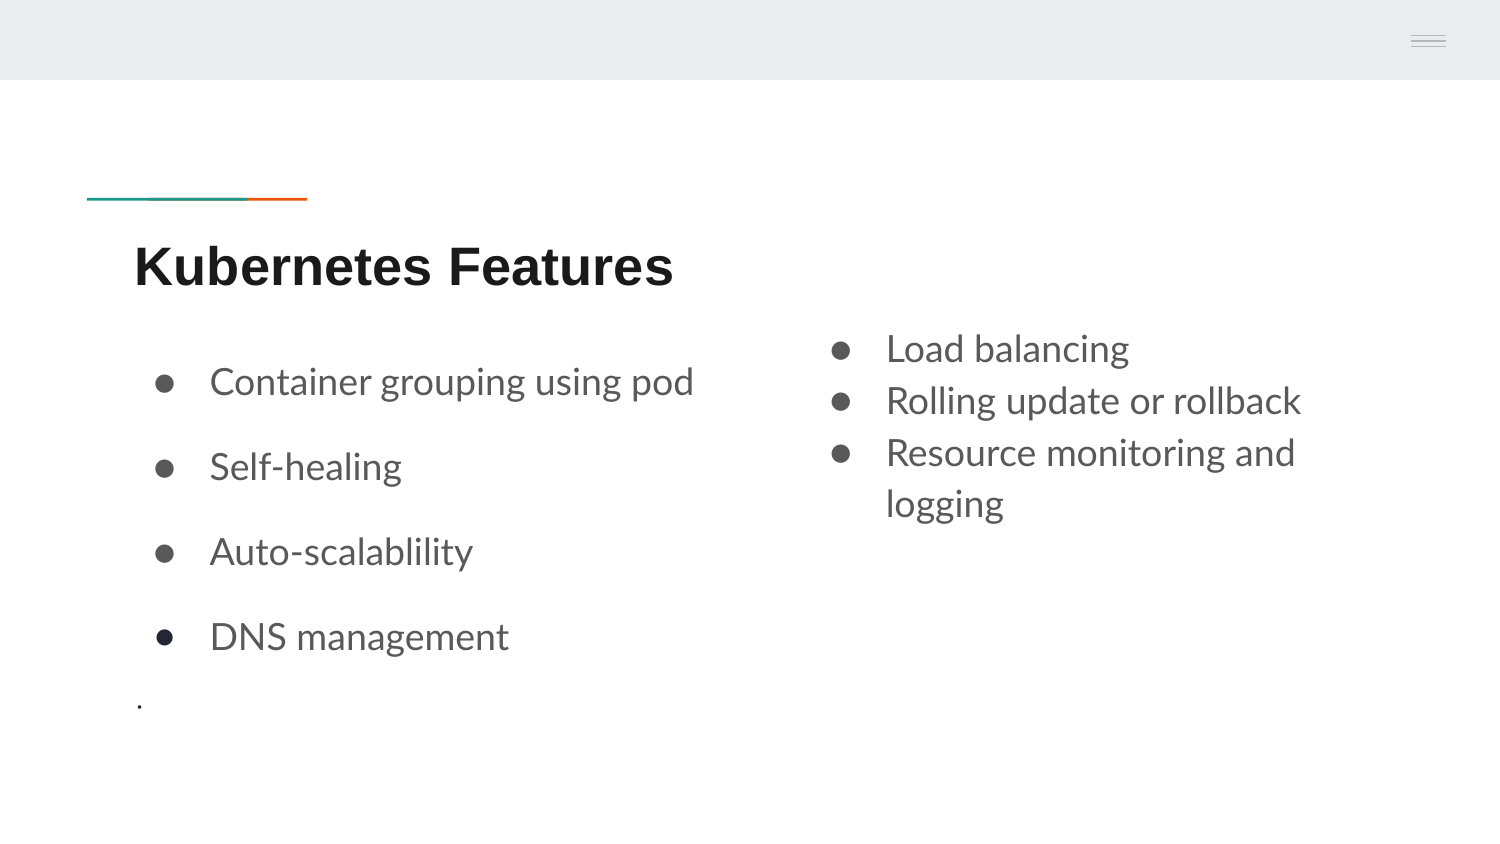

Load balancing
Rolling update or rollback
Resource monitoring and logging
# Kubernetes Features
Container grouping using pod
Self-healing
Auto-scalablility
DNS management
·